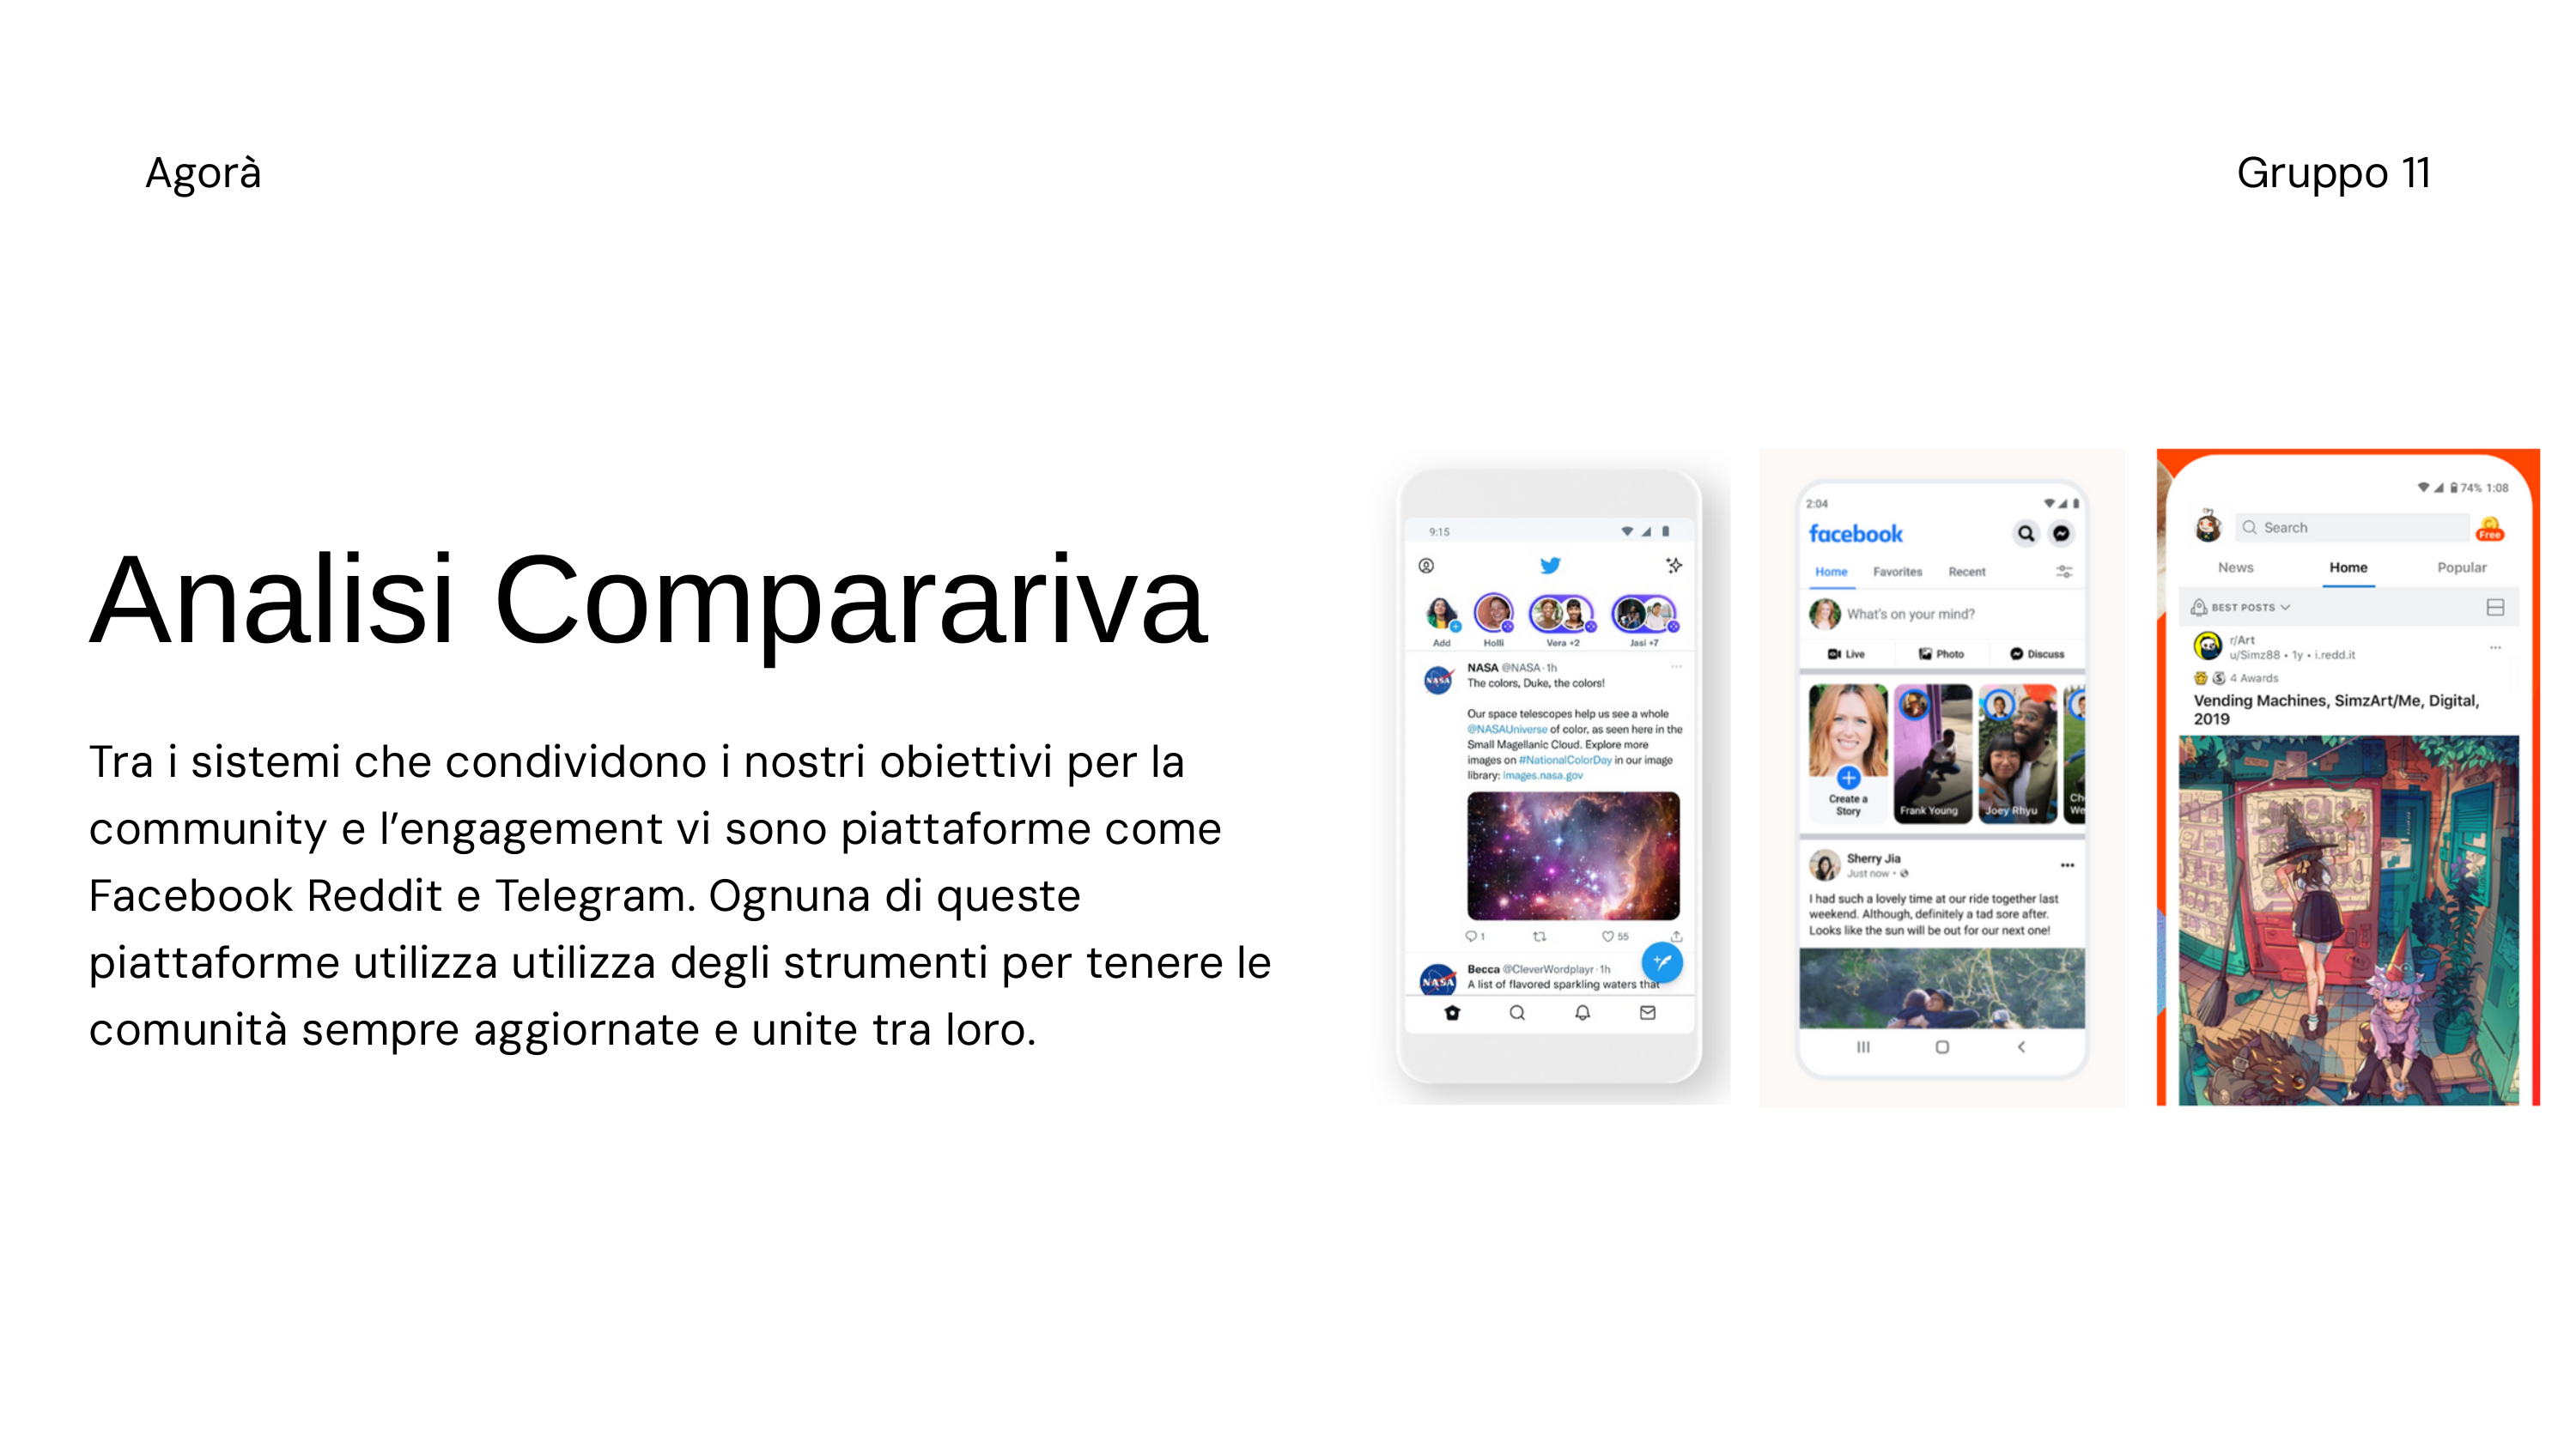

Agorà
Gruppo 11

Analisi Comparariva
Tra i sistemi che condividono i nostri obiettivi per la community e l’engagement vi sono piattaforme come Facebook Reddit e Telegram. Ognuna di queste piattaforme utilizza utilizza degli strumenti per tenere le comunità sempre aggiornate e unite tra loro.